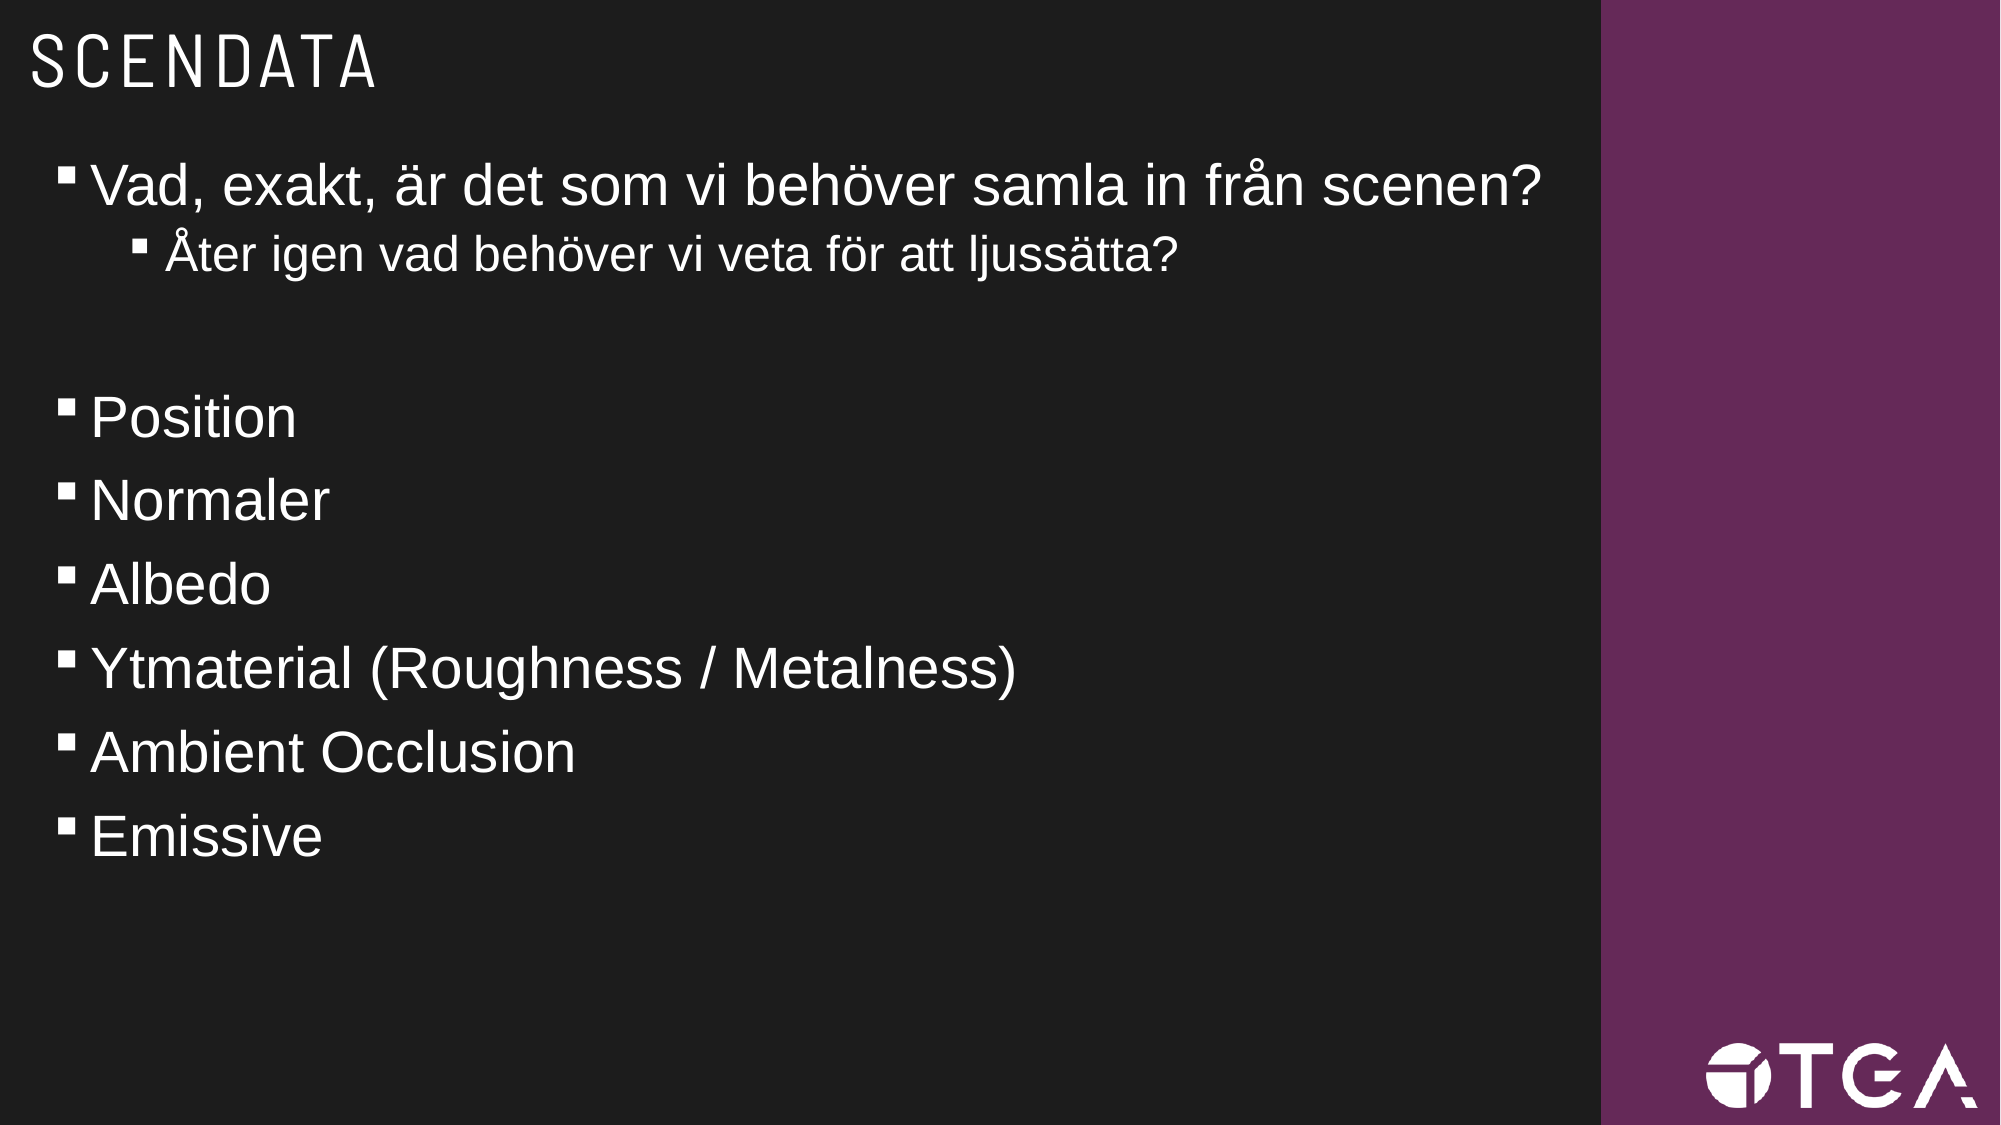

# SCENDATA
Vad, exakt, är det som vi behöver samla in från scenen?
Åter igen vad behöver vi veta för att ljussätta?

Position
Normaler
Albedo
Ytmaterial (Roughness / Metalness)
Ambient Occlusion
Emissive